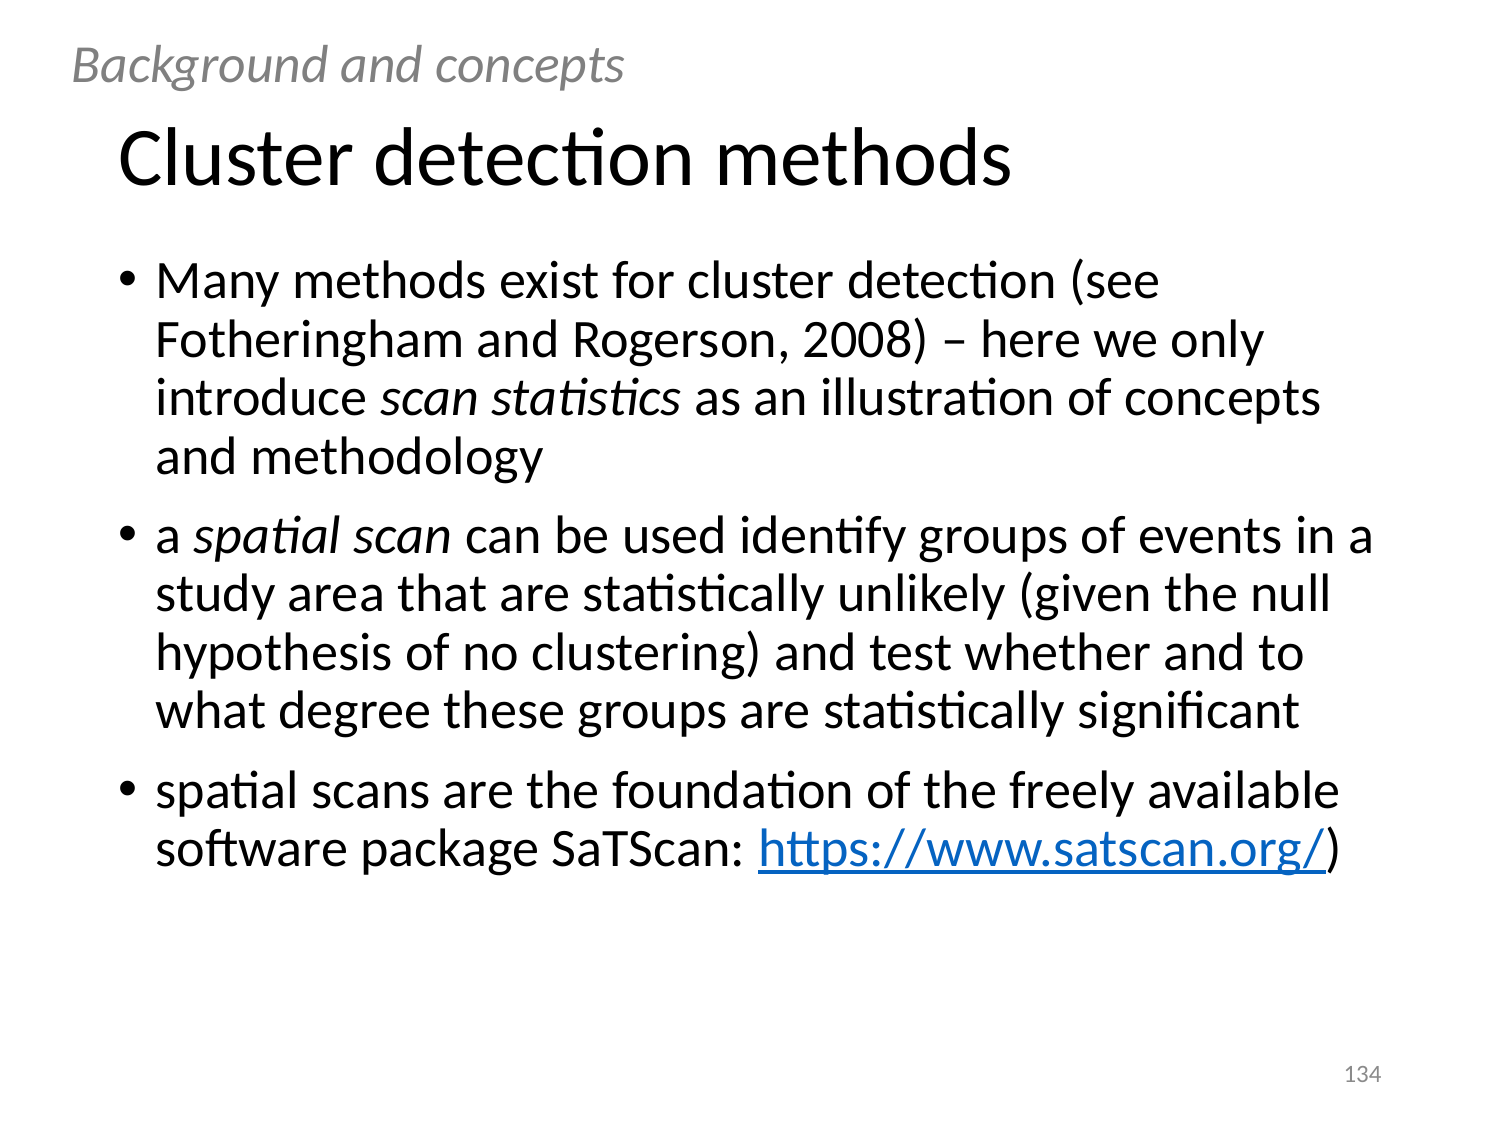

Background and concepts
# Cluster detection methods
Many methods exist for cluster detection (see Fotheringham and Rogerson, 2008) – here we only introduce scan statistics as an illustration of concepts and methodology
a spatial scan can be used identify groups of events in a study area that are statistically unlikely (given the null hypothesis of no clustering) and test whether and to what degree these groups are statistically significant
spatial scans are the foundation of the freely available software package SaTScan: https://www.satscan.org/)

134